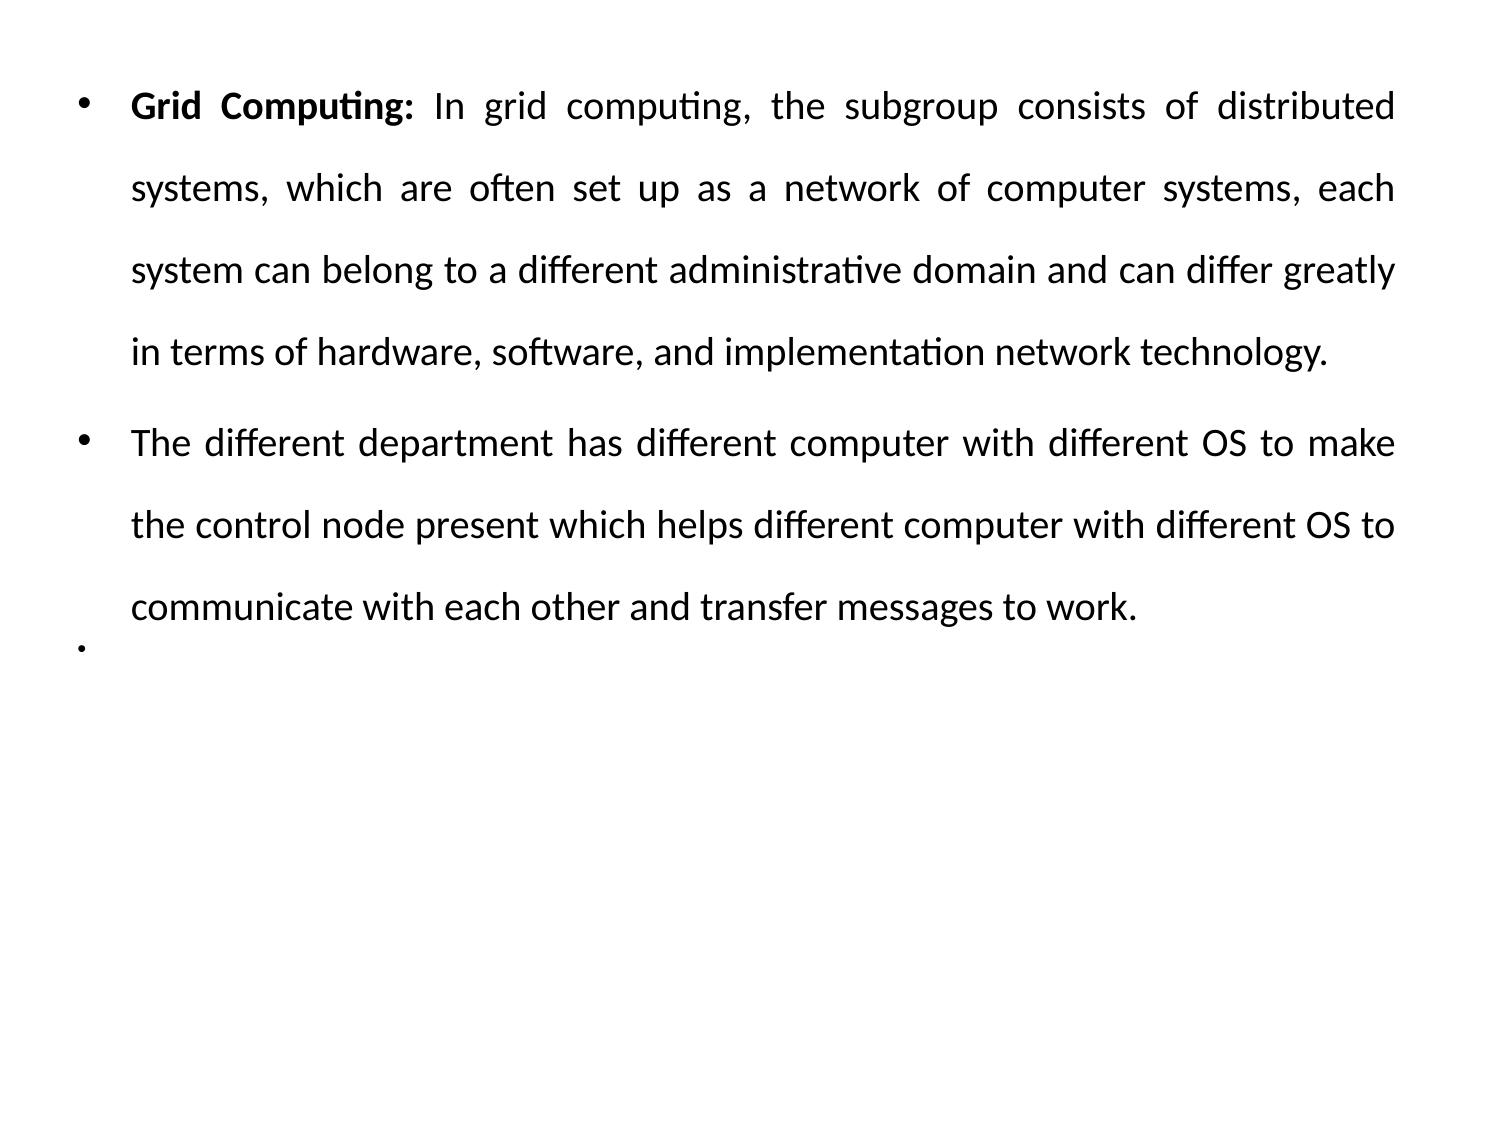

Grid Computing: In grid computing, the subgroup consists of distributed systems, which are often set up as a network of computer systems, each system can belong to a different administrative domain and can differ greatly in terms of hardware, software, and implementation network technology.
The different department has different computer with different OS to make the control node present which helps different computer with different OS to communicate with each other and transfer messages to work.